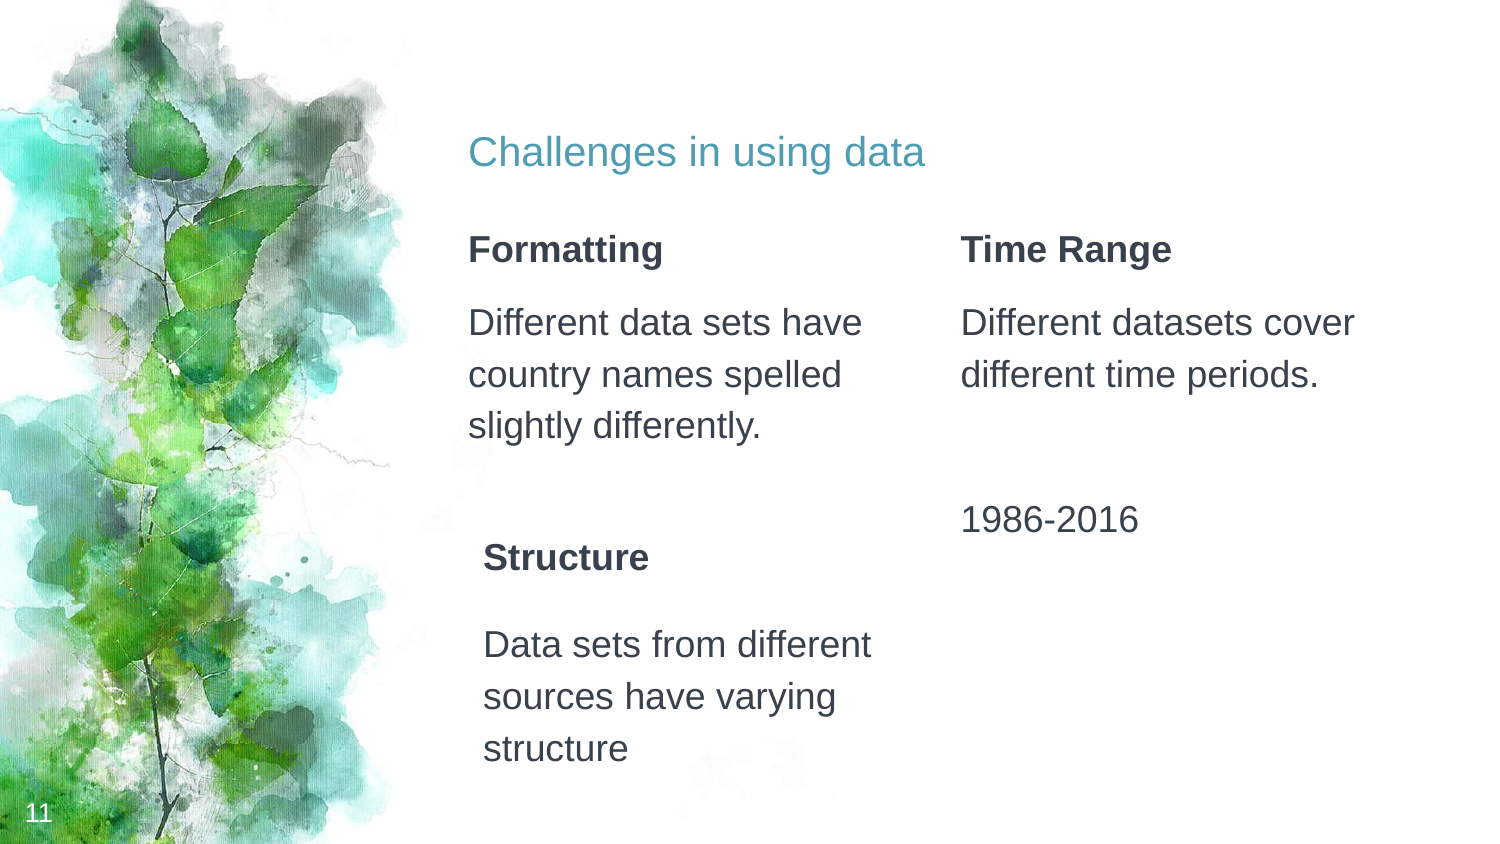

# Challenges in using data
Formatting
Different data sets have country names spelled slightly differently.
Time Range
Different datasets cover different time periods.

1986-2016
Structure

Data sets from different sources have varying structure
11